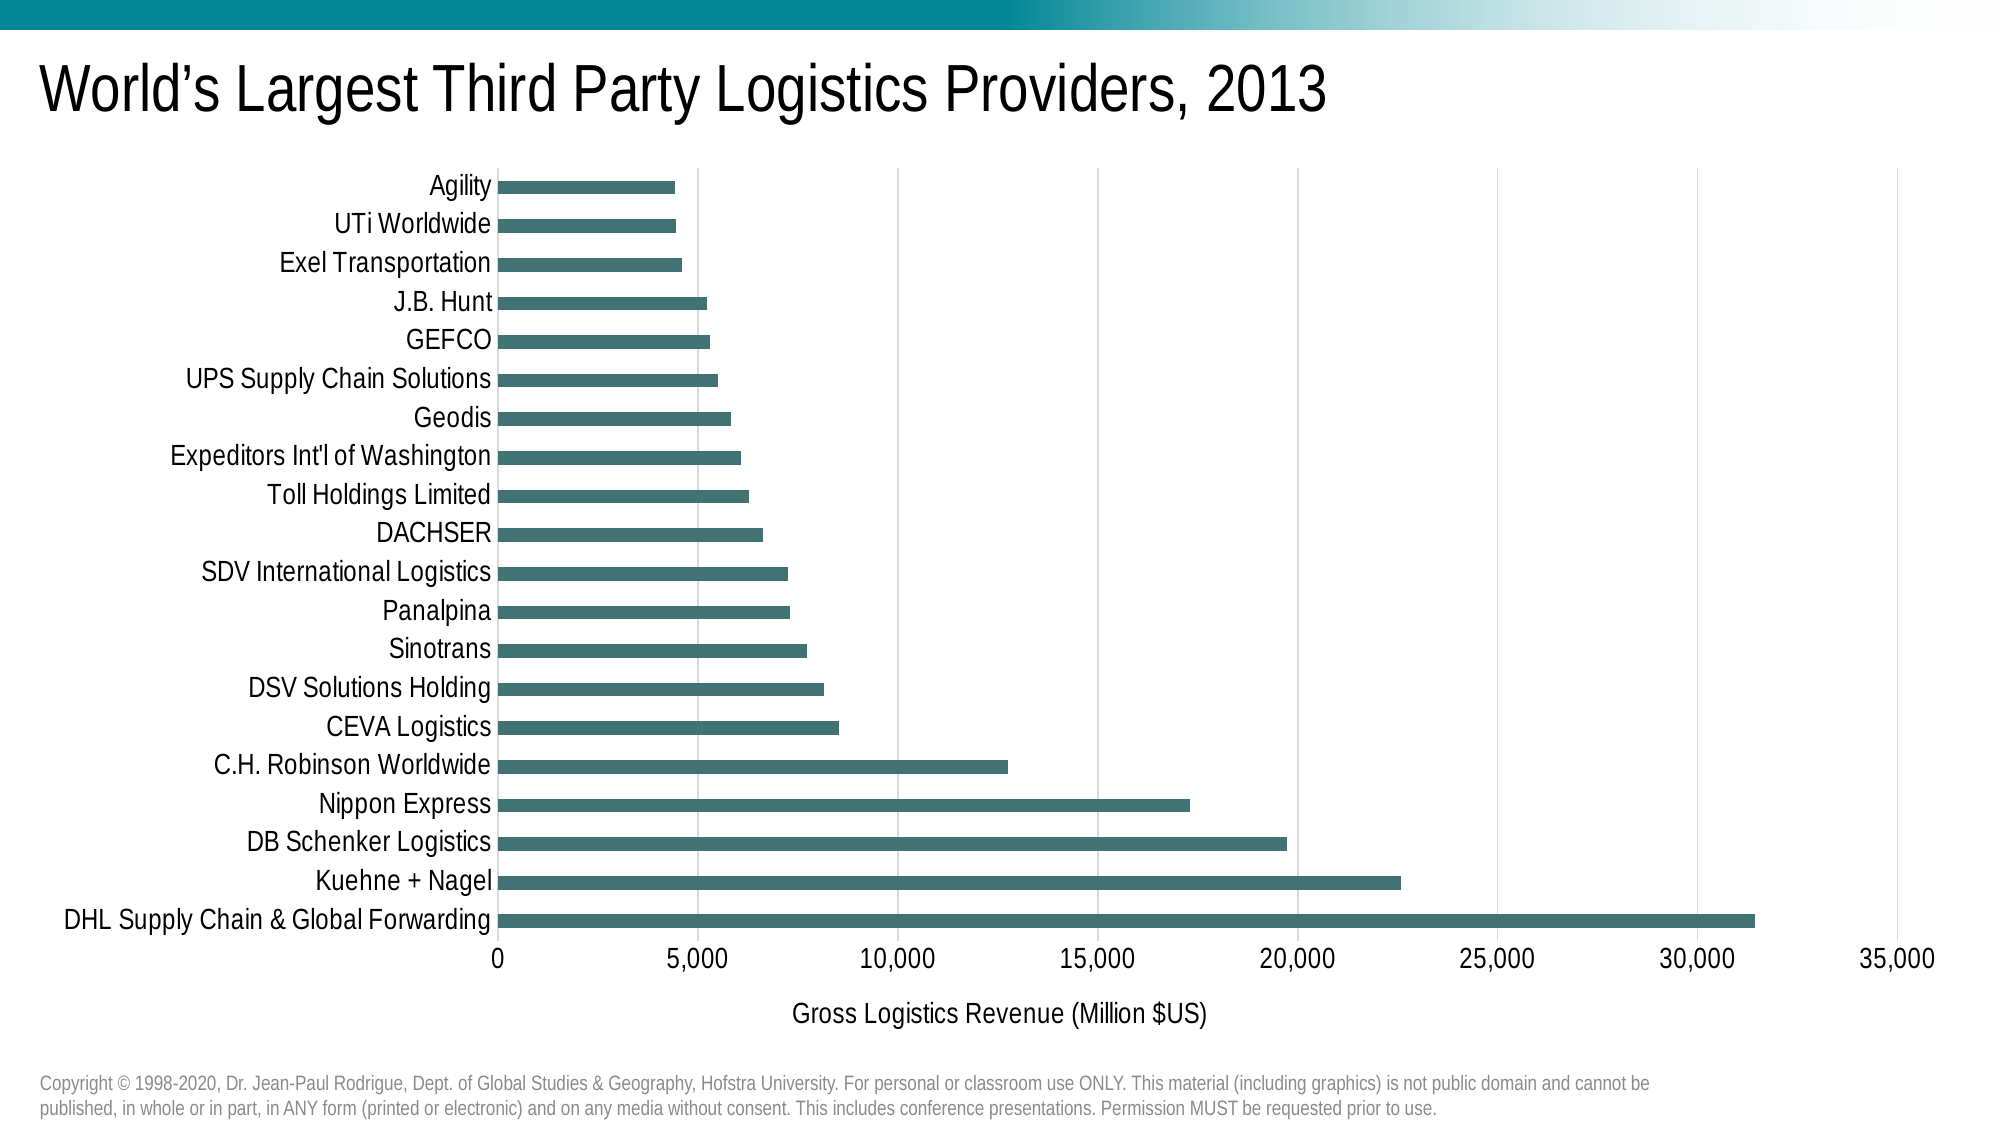

# World’s Largest Third Party Logistics Providers, 2013

### Chart

| Category | Third-Party Logistics Provider (3PL) |
|---|---|
| DHL Supply Chain & Global Forwarding | 31432.0 |
| Kuehne + Nagel | 22587.0 |
| DB Schenker Logistics | 19732.0 |
| Nippon Express | 17317.0 |
| C.H. Robinson Worldwide | 12752.0 |
| CEVA Logistics | 8517.0 |
| DSV Solutions Holding | 8140.0 |
| Sinotrans | 7738.0 |
| Panalpina | 7293.0 |
| SDV International Logistics | 7263.0 |
| DACHSER | 6627.0 |
| Toll Holdings Limited | 6266.0 |
| Expeditors Int'l of Washington | 6080.0 |
| Geodis | 5828.0 |
| UPS Supply Chain Solutions | 5492.0 |
| GEFCO | 5300.0 |
| J.B. Hunt | 5224.0 |
| Exel Transportation | 4600.0 |
| UTi Worldwide | 4441.0 |
| Agility | 4415.0 |
Copyright © 1998-2020, Dr. Jean-Paul Rodrigue, Dept. of Global Studies & Geography, Hofstra University. For personal or classroom use ONLY. This material (including graphics) is not public domain and cannot be published, in whole or in part, in ANY form (printed or electronic) and on any media without consent. This includes conference presentations. Permission MUST be requested prior to use.